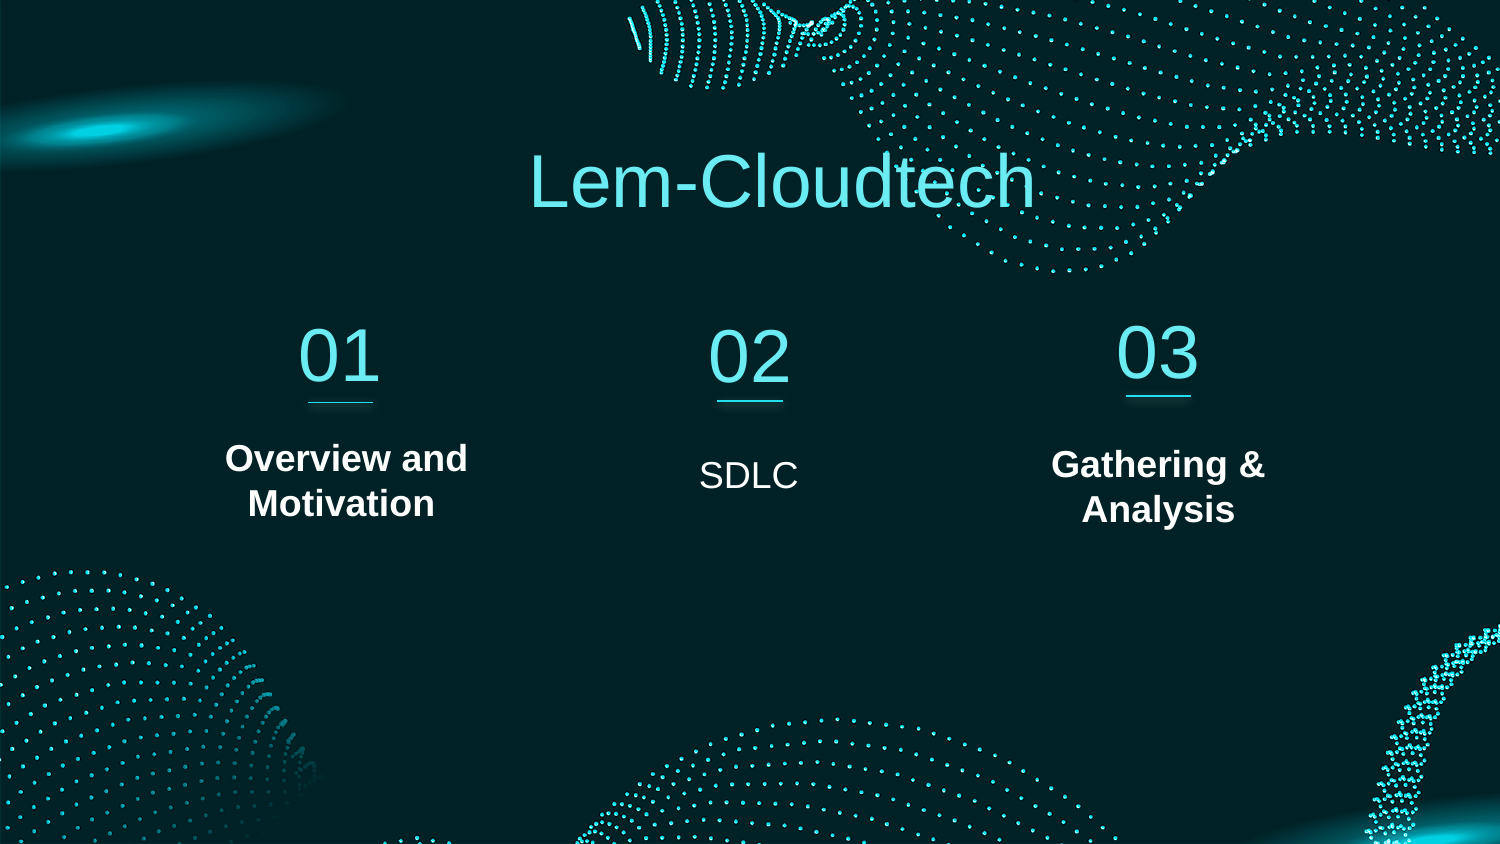

Lem-Cloudtech
03
01
02
# SDLC
 Overview and Motivation
Gathering & Analysis